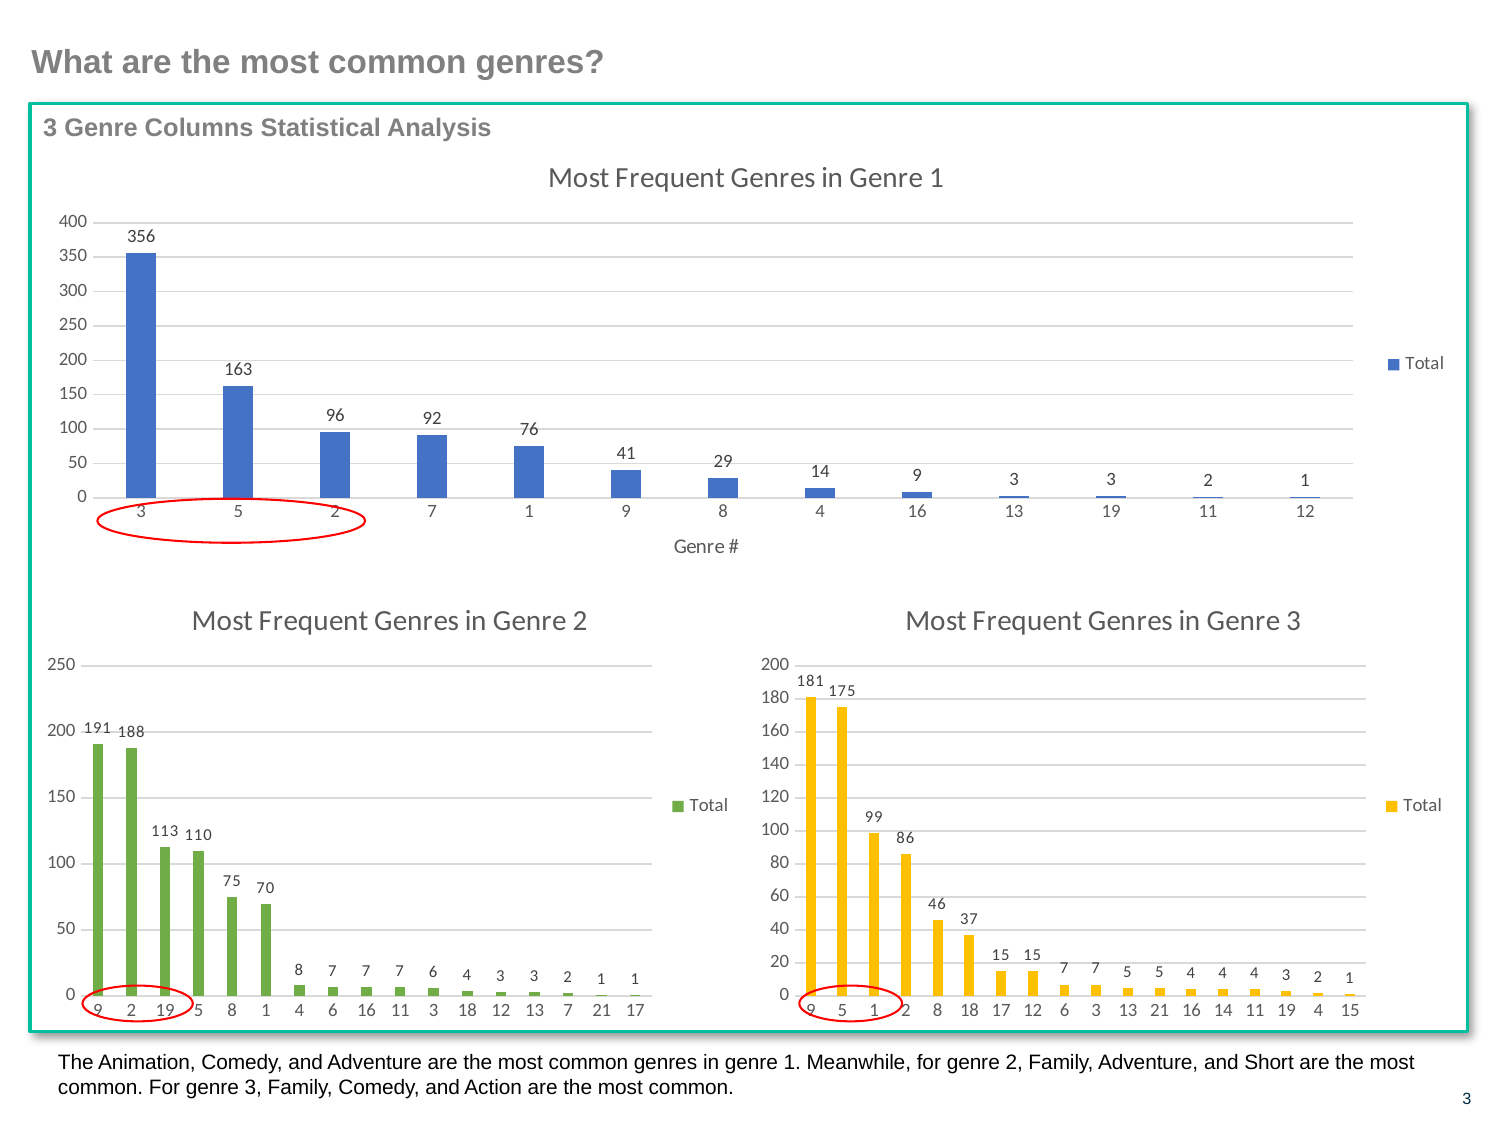

# What are the most common genres?

3 Genre Columns Statistical Analysis

### Chart: Most Frequent Genres in Genre 1

| Category | Total |
|---|---|
| 3 | 356.0 |
| 5 | 163.0 |
| 2 | 96.0 |
| 7 | 92.0 |
| 1 | 76.0 |
| 9 | 41.0 |
| 8 | 29.0 |
| 4 | 14.0 |
| 16 | 9.0 |
| 13 | 3.0 |
| 19 | 3.0 |
| 11 | 2.0 |
| 12 | 1.0 |

### Chart: Most Frequent Genres in Genre 2

| Category | Total |
|---|---|
| 9 | 191.0 |
| 2 | 188.0 |
| 19 | 113.0 |
| 5 | 110.0 |
| 8 | 75.0 |
| 1 | 70.0 |
| 4 | 8.0 |
| 6 | 7.0 |
| 16 | 7.0 |
| 11 | 7.0 |
| 3 | 6.0 |
| 18 | 4.0 |
| 12 | 3.0 |
| 13 | 3.0 |
| 7 | 2.0 |
| 21 | 1.0 |
| 17 | 1.0 |

### Chart: Most Frequent Genres in Genre 3

| Category | Total |
|---|---|
| 9 | 181.0 |
| 5 | 175.0 |
| 1 | 99.0 |
| 2 | 86.0 |
| 8 | 46.0 |
| 18 | 37.0 |
| 17 | 15.0 |
| 12 | 15.0 |
| 6 | 7.0 |
| 3 | 7.0 |
| 13 | 5.0 |
| 21 | 5.0 |
| 16 | 4.0 |
| 14 | 4.0 |
| 11 | 4.0 |
| 19 | 3.0 |
| 4 | 2.0 |
| 15 | 1.0 |
The Animation, Comedy, and Adventure are the most common genres in genre 1. Meanwhile, for genre 2, Family, Adventure, and Short are the most common. For genre 3, Family, Comedy, and Action are the most common.